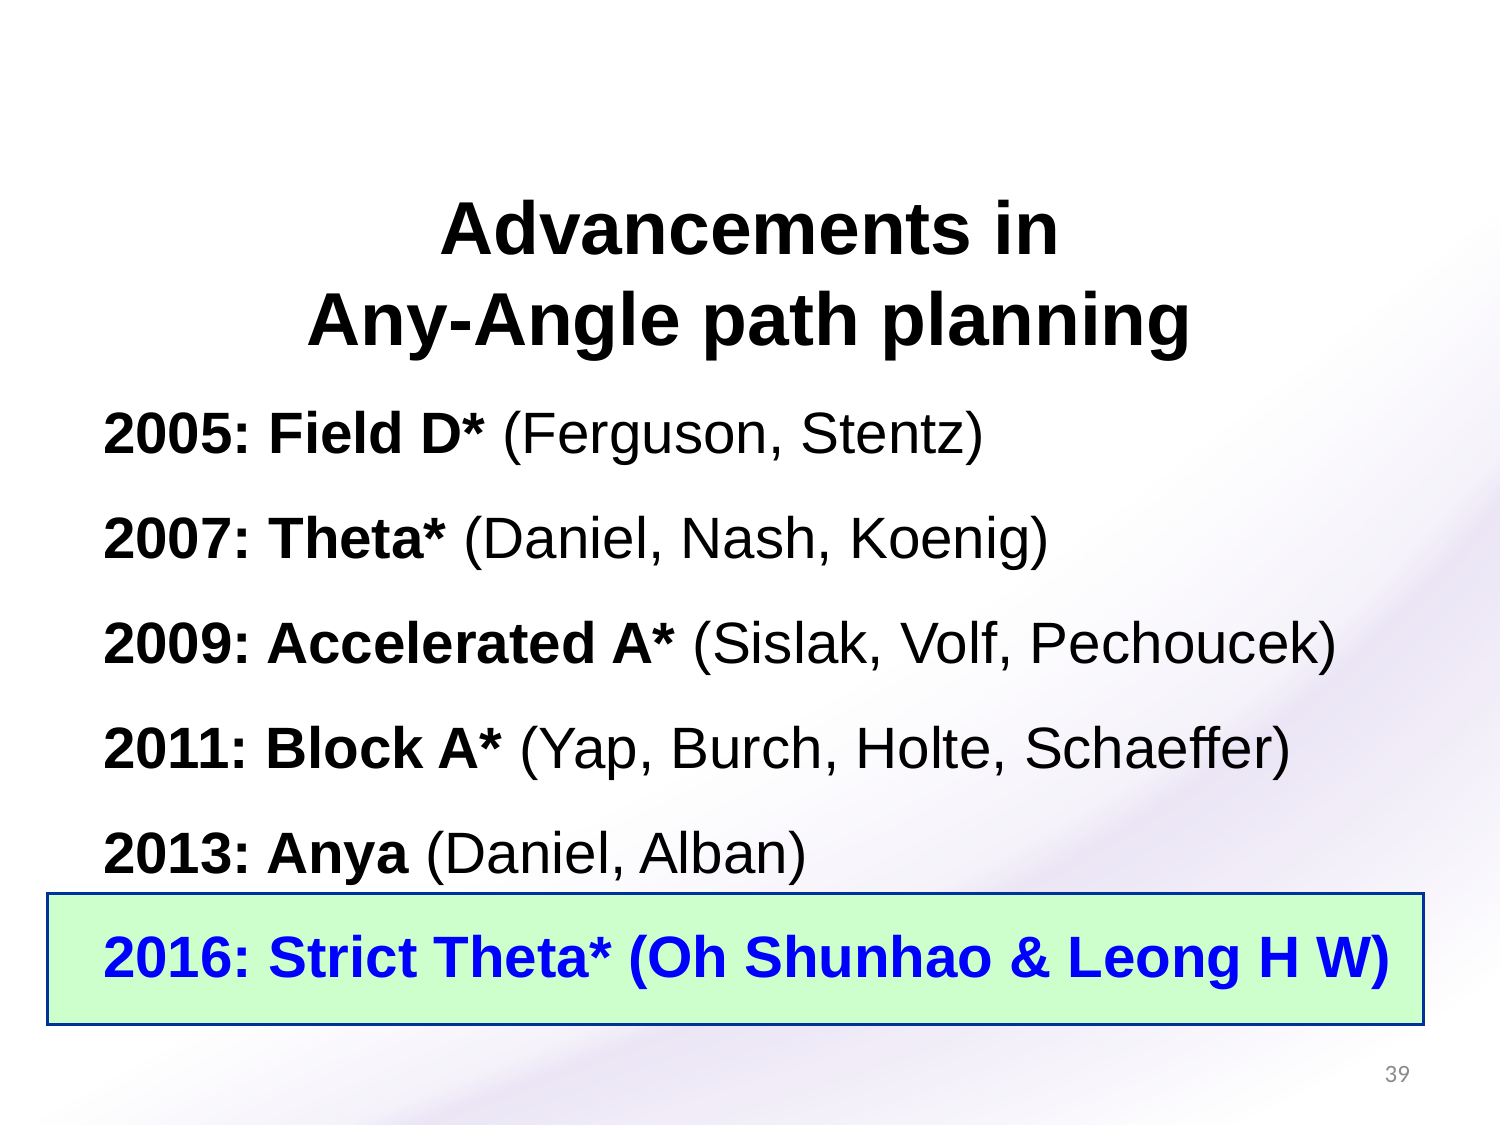

Advancements in
Any-Angle path planning
2005: Field D* (Ferguson, Stentz)
2007: Theta* (Daniel, Nash, Koenig)
2009: Accelerated A* (Sislak, Volf, Pechoucek)
2011: Block A* (Yap, Burch, Holte, Schaeffer)
2013: Anya (Daniel, Alban)
2016: Strict Theta* (Oh Shunhao & Leong H W)

39